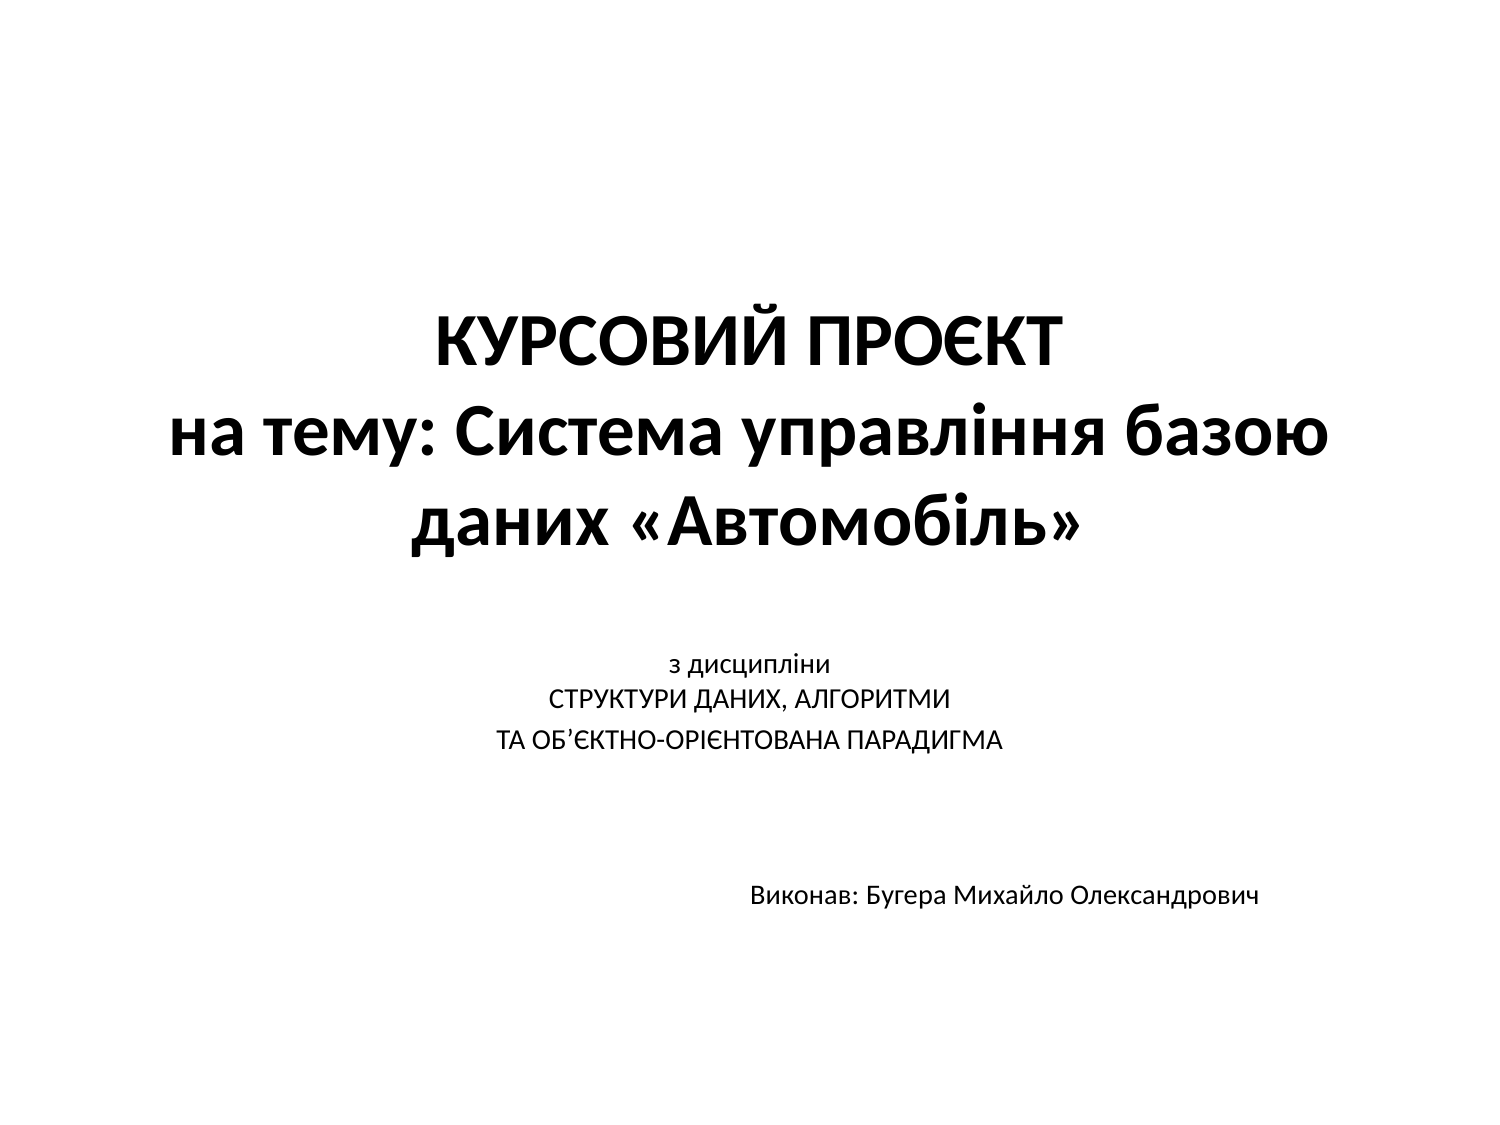

# КУРСОВИЙ ПРОЄКТ на тему: Система управління базою даних «Автомобіль»
з дисципліни
СТРУКТУРИ ДАНИХ, АЛГОРИТМИ
ТА ОБ’ЄКТНО-ОРІЄНТОВАНА ПАРАДИГМА

                                                            Виконав: Бугера Михайло Олександрович